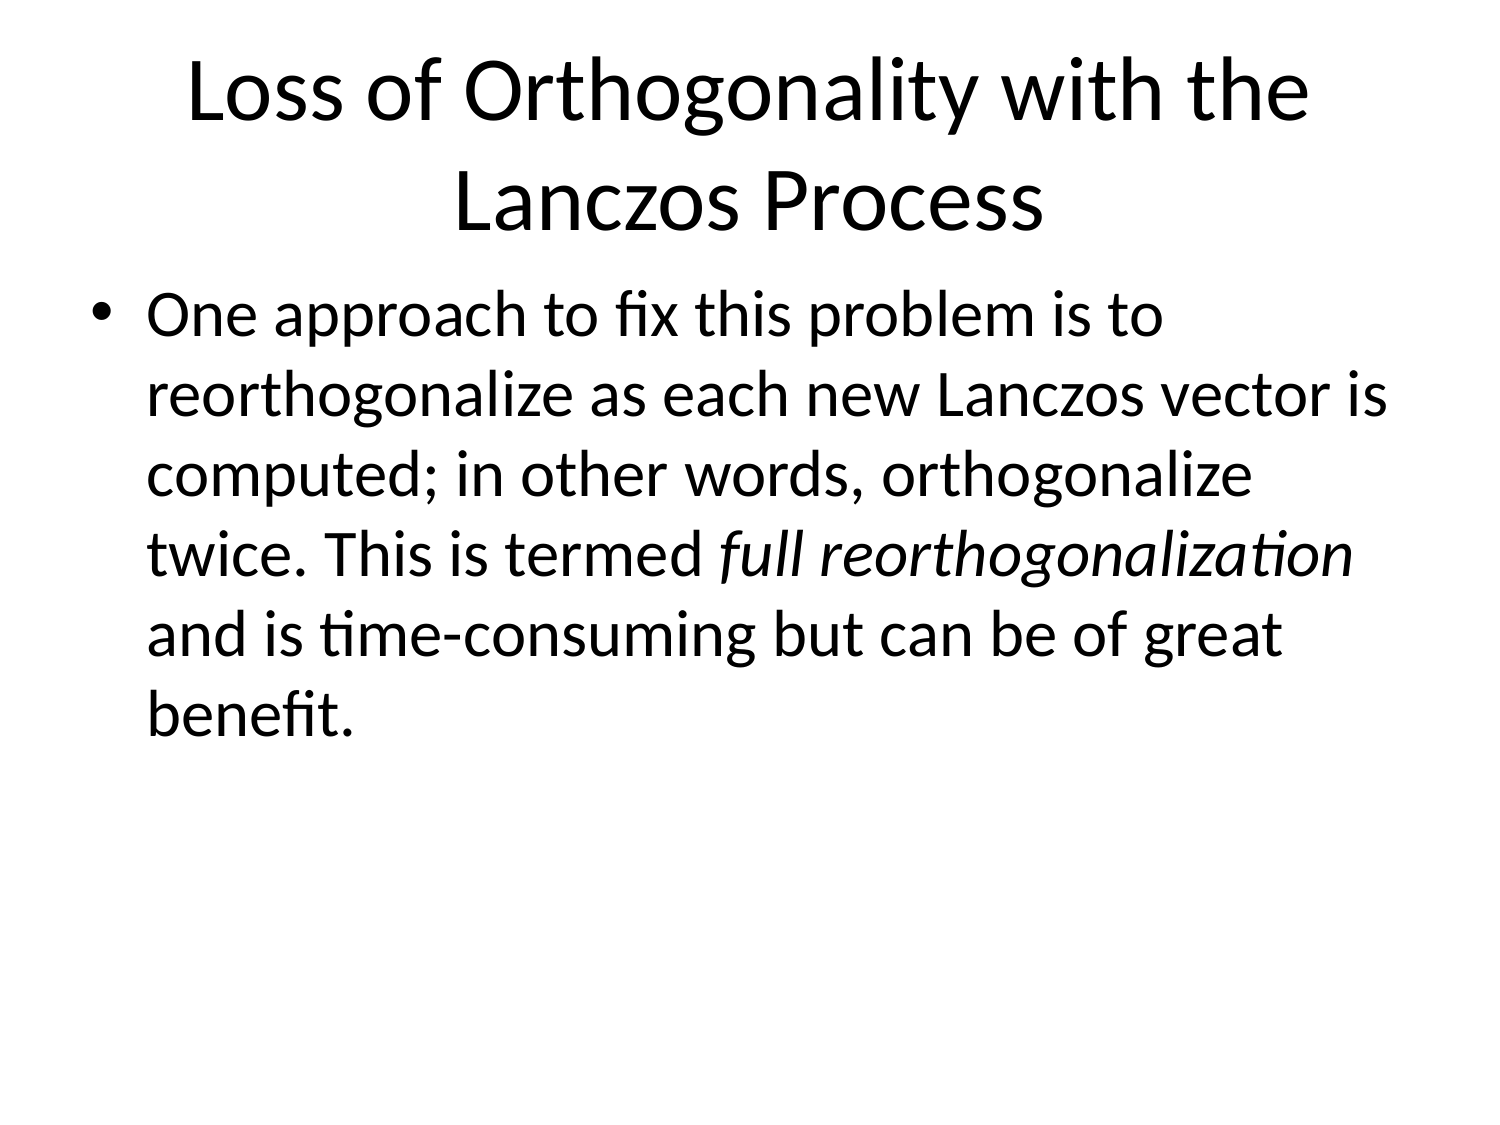

# Loss of Orthogonality with the Lanczos Process
One approach to fix this problem is to reorthogonalize as each new Lanczos vector is computed; in other words, orthogonalize twice. This is termed full reorthogonalization and is time-consuming but can be of great benefit.